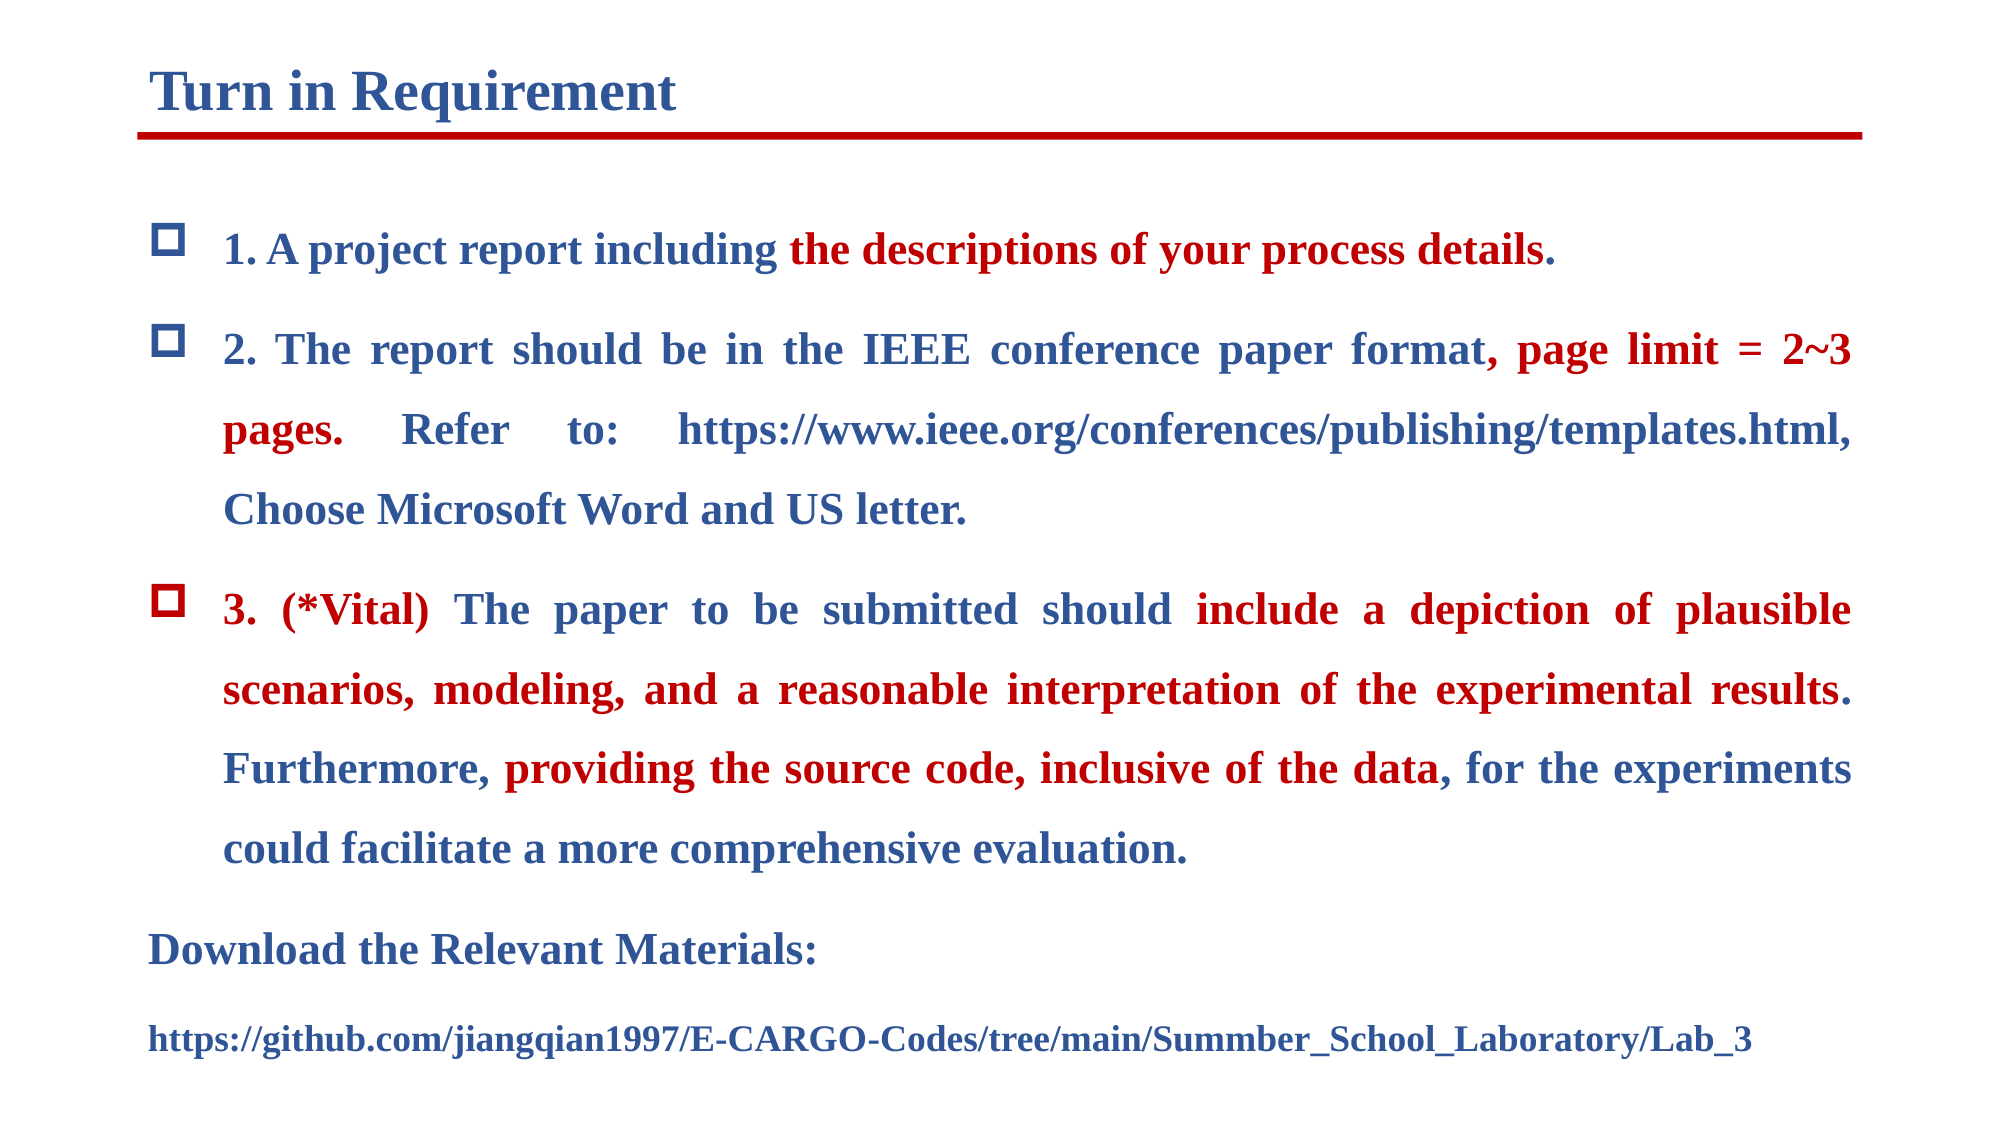

Turn in Requirement
1. A project report including the descriptions of your process details.
2. The report should be in the IEEE conference paper format, page limit = 2~3 pages. Refer to: https://www.ieee.org/conferences/publishing/templates.html, Choose Microsoft Word and US letter.
3. (*Vital) The paper to be submitted should include a depiction of plausible scenarios, modeling, and a reasonable interpretation of the experimental results. Furthermore, providing the source code, inclusive of the data, for the experiments could facilitate a more comprehensive evaluation.
Download the Relevant Materials:
https://github.com/jiangqian1997/E-CARGO-Codes/tree/main/Summber_School_Laboratory/Lab_3